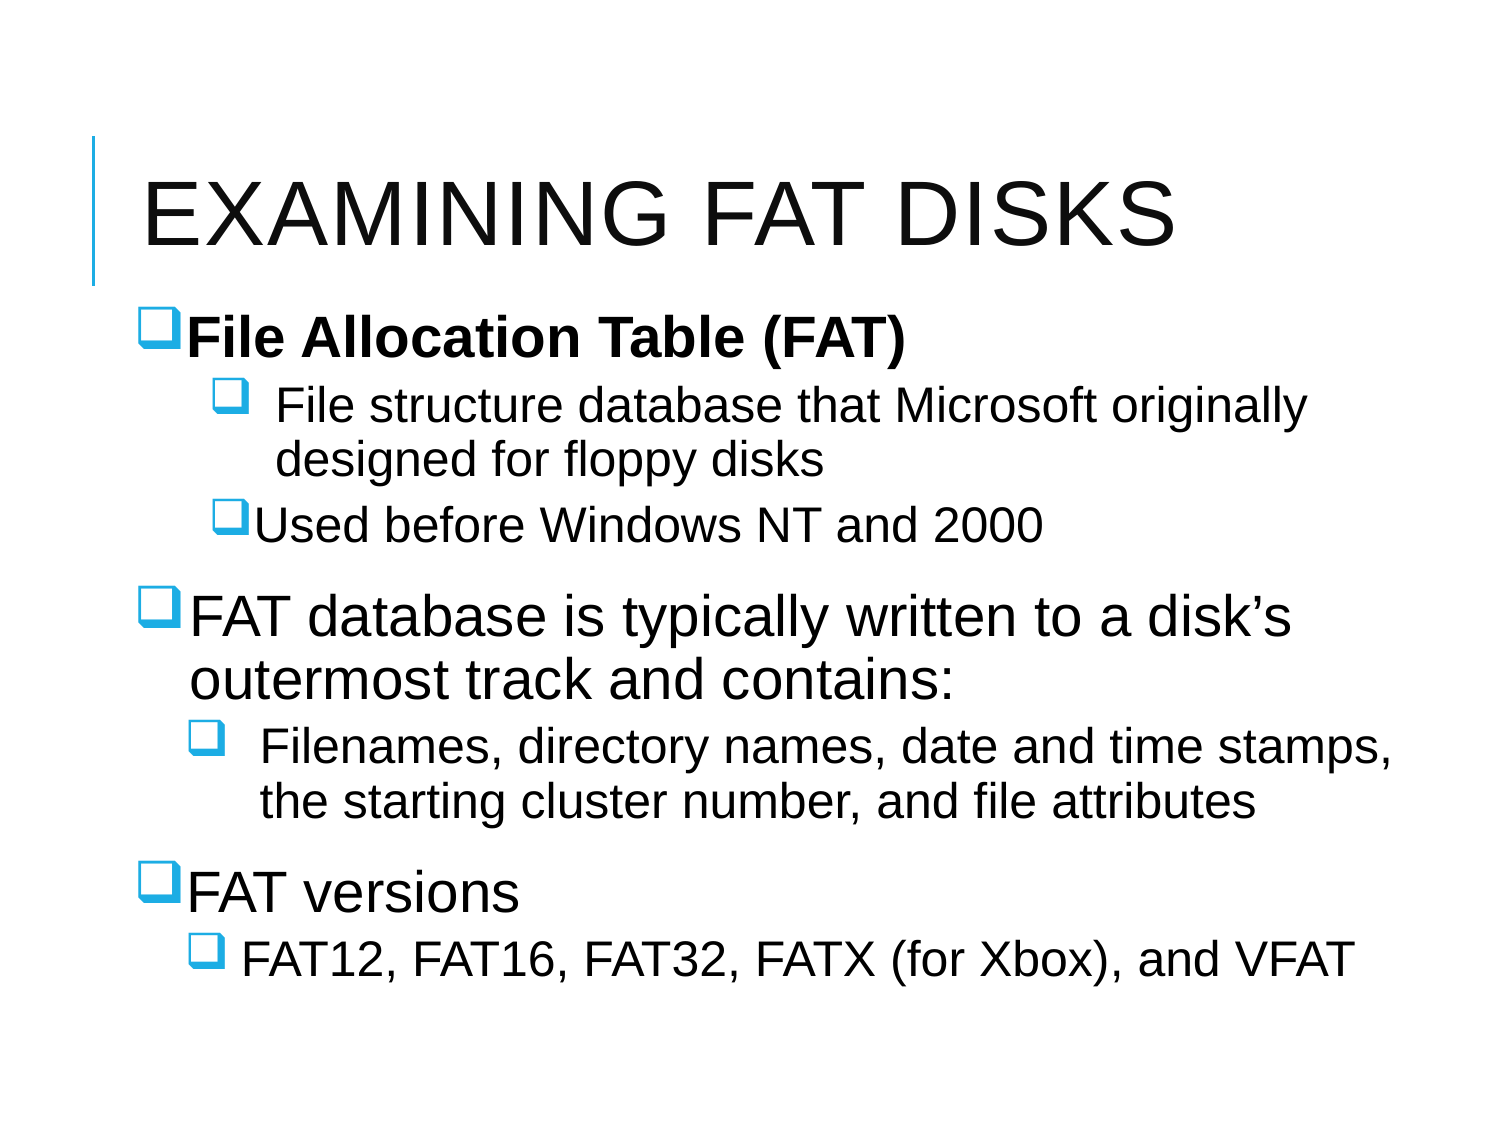

# Examining FAT Disks
File Allocation Table (FAT)
File structure database that Microsoft originally designed for floppy disks
Used before Windows NT and 2000
FAT database is typically written to a disk’s outermost track and contains:
Filenames, directory names, date and time stamps, the starting cluster number, and file attributes
FAT versions
FAT12, FAT16, FAT32, FATX (for Xbox), and VFAT